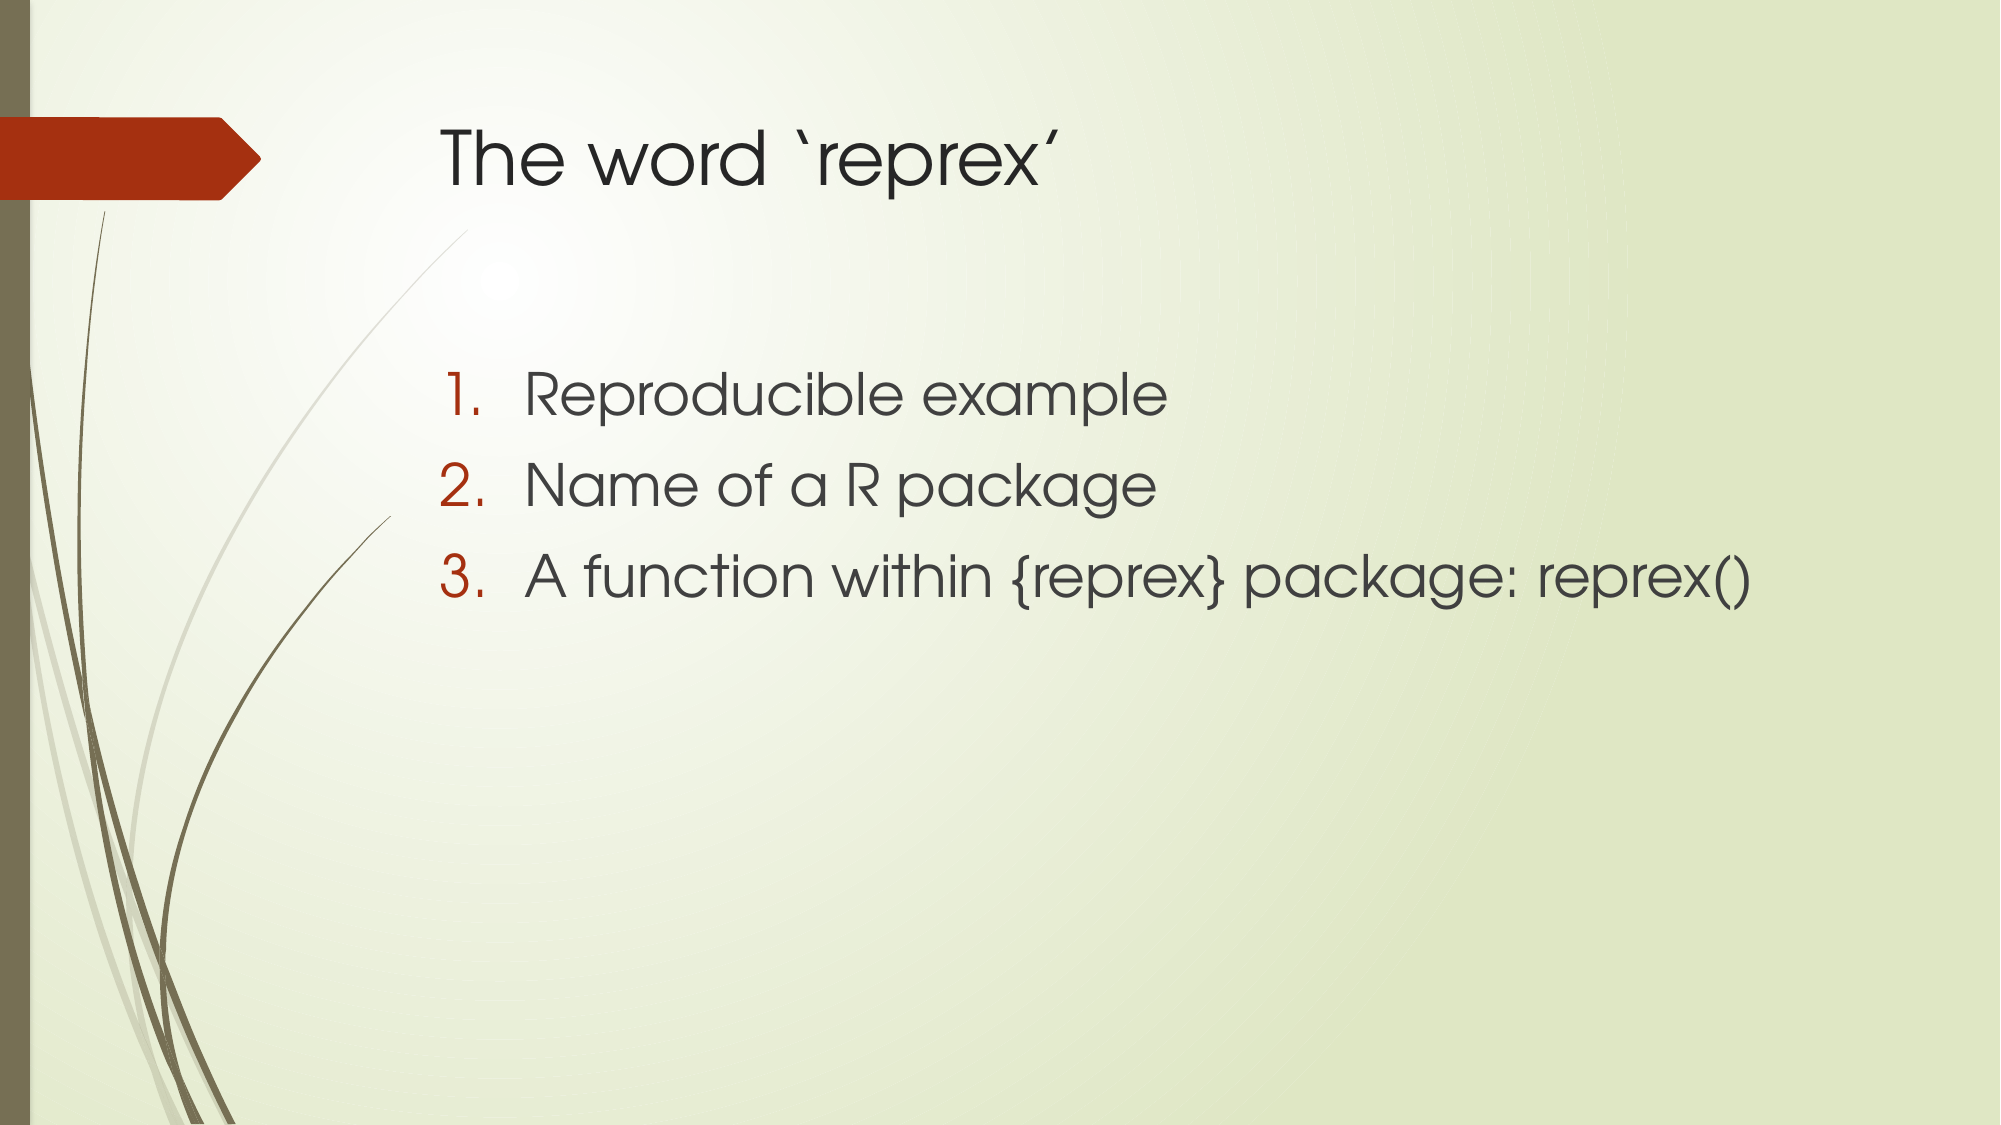

# The word ‘reprex’
Reproducible example
Name of a R package
A function within {reprex} package: reprex()